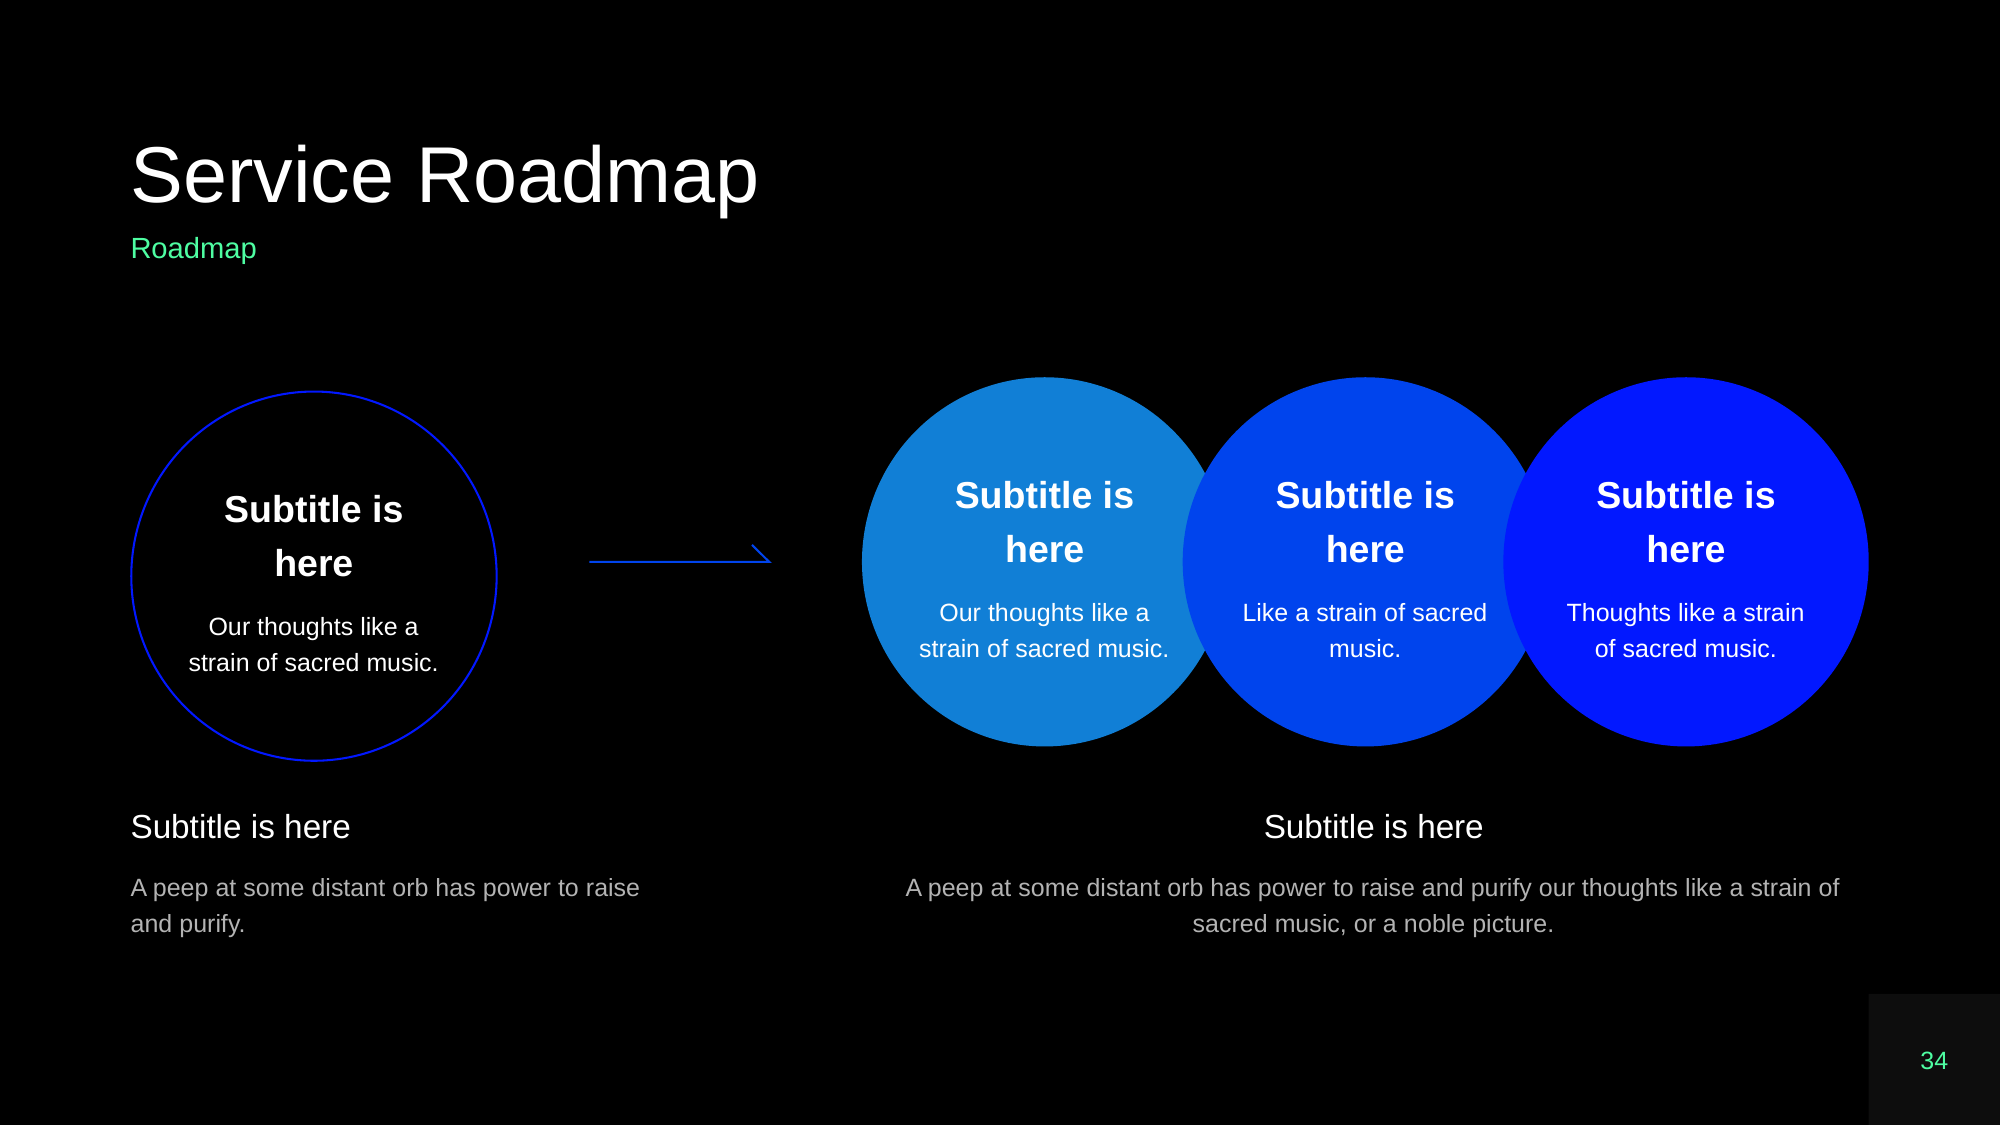

# Service Roadmap
Roadmap
Subtitle is here
Our thoughts like a strain of sacred music.
Subtitle is here
Like a strain of sacred music.
Subtitle is here
Thoughts like a strain of sacred music.
Subtitle is here
Our thoughts like a strain of sacred music.

Subtitle is here
A peep at some distant orb has power to raise and purify.
Subtitle is here
A peep at some distant orb has power to raise and purify our thoughts like a strain of sacred music, or a noble picture.
34